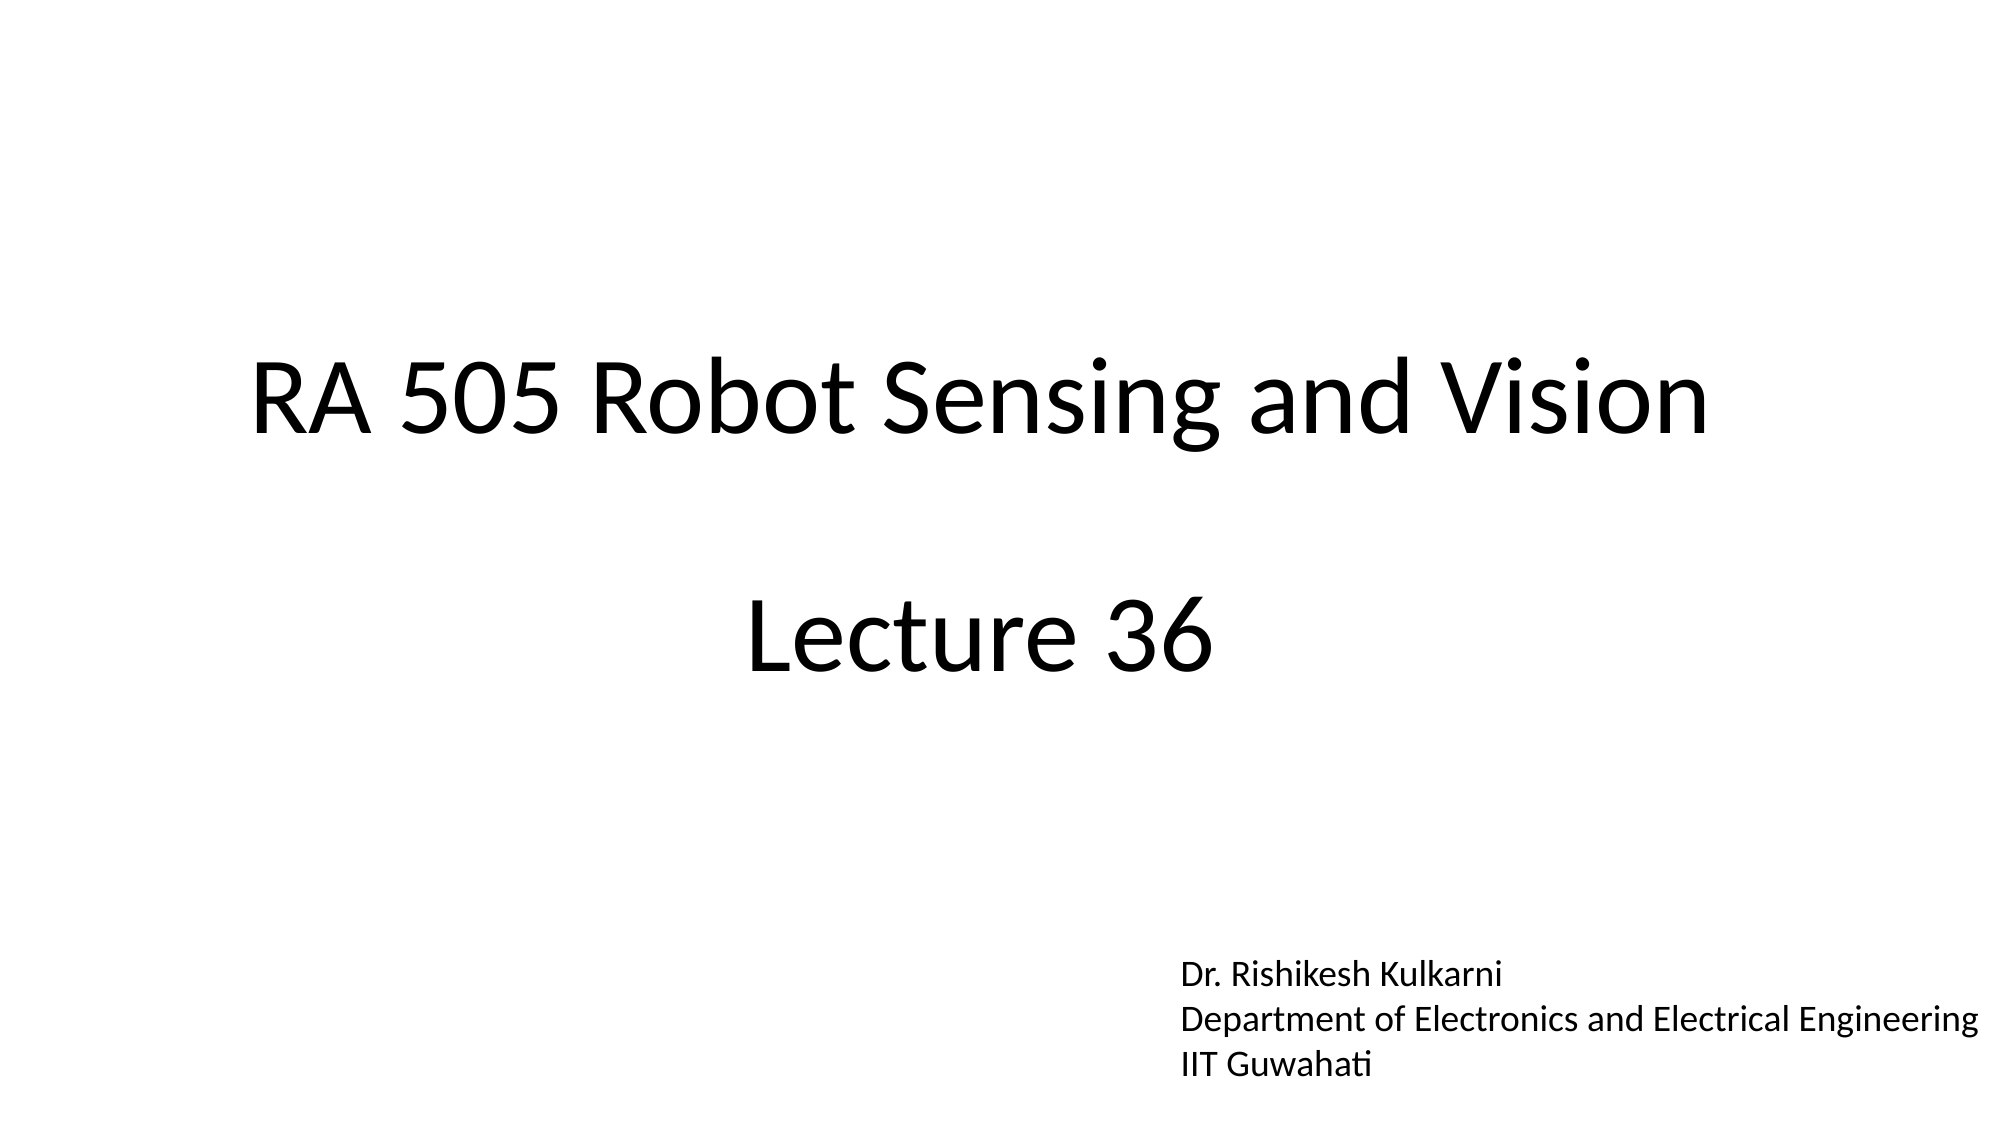

# RA 505 Robot Sensing and Vision Lecture 36
Dr. Rishikesh Kulkarni
Department of Electronics and Electrical Engineering
IIT Guwahati